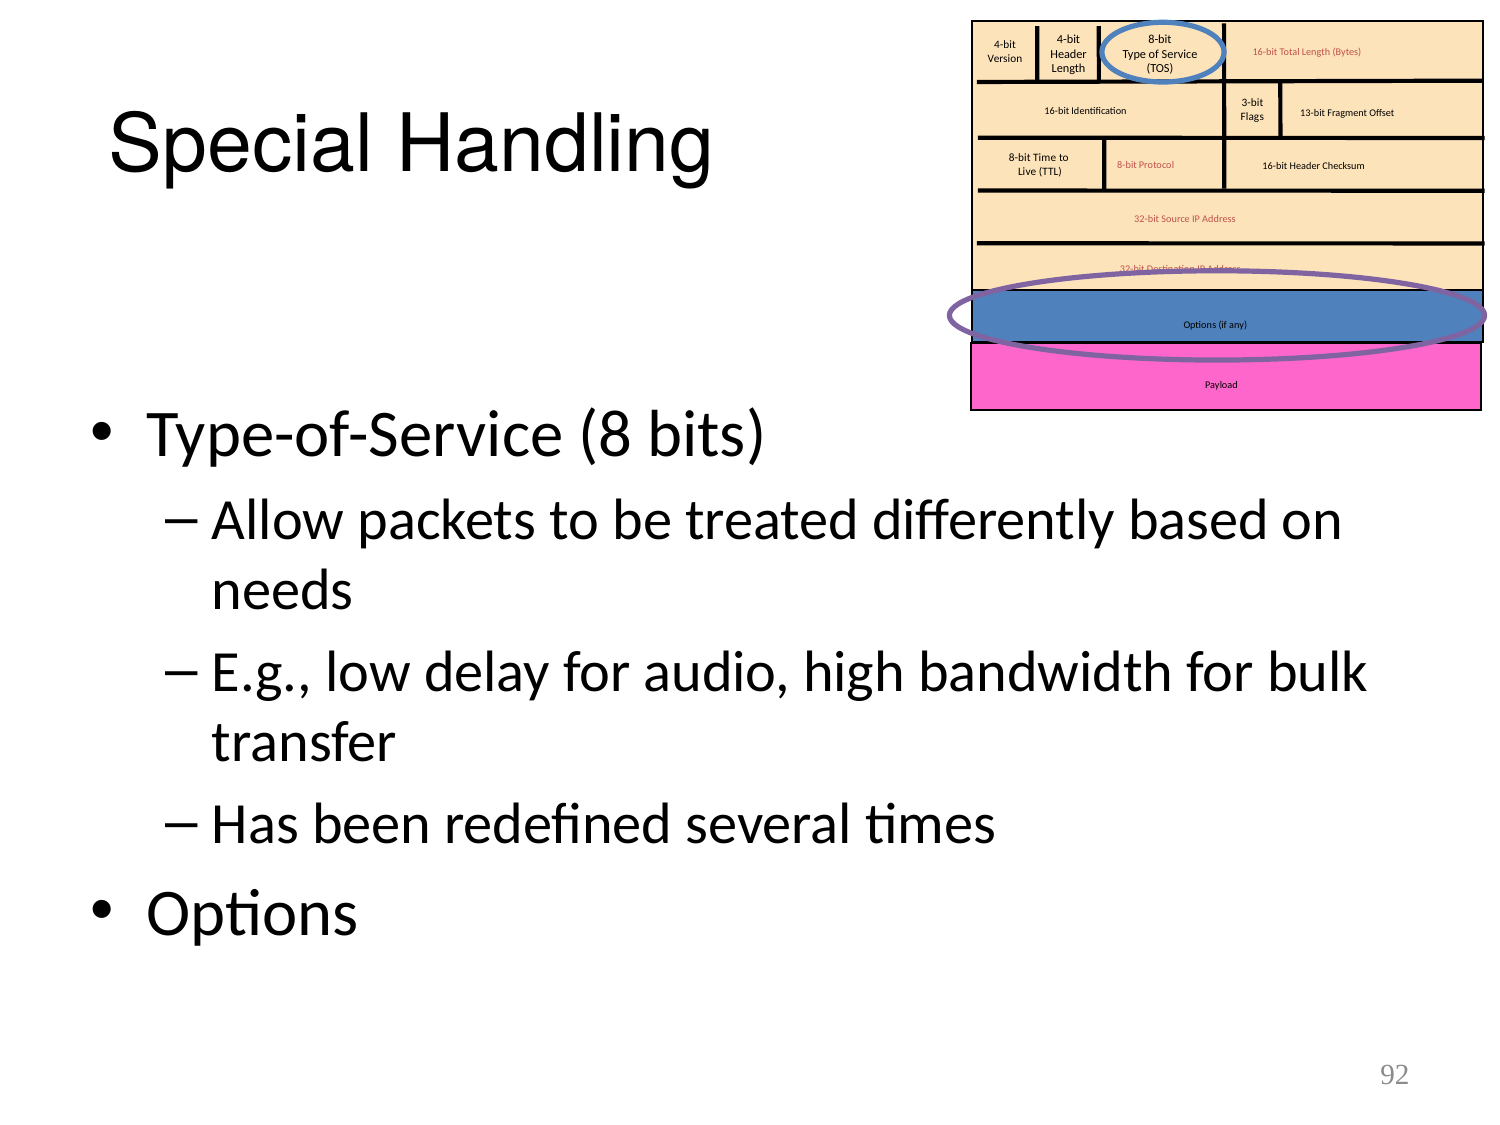

4-bit
Header
Length
8-bit
Type of Service
(TOS)

4-bit
Version
16-bit Total Length (Bytes)

3-bit
Flags
16-bit Identification
13-bit Fragment Offset

8-bit Time to
Live (TTL)
8-bit Protocol
16-bit Header Checksum

32-bit Source IP Address

32-bit Destination IP Address

Options (if any)

Payload

# Special Handling

Type-of-Service (8 bits)
Allow packets to be treated differently based on needs
E.g., low delay for audio, high bandwidth for bulk transfer
Has been redefined several times
Options

92